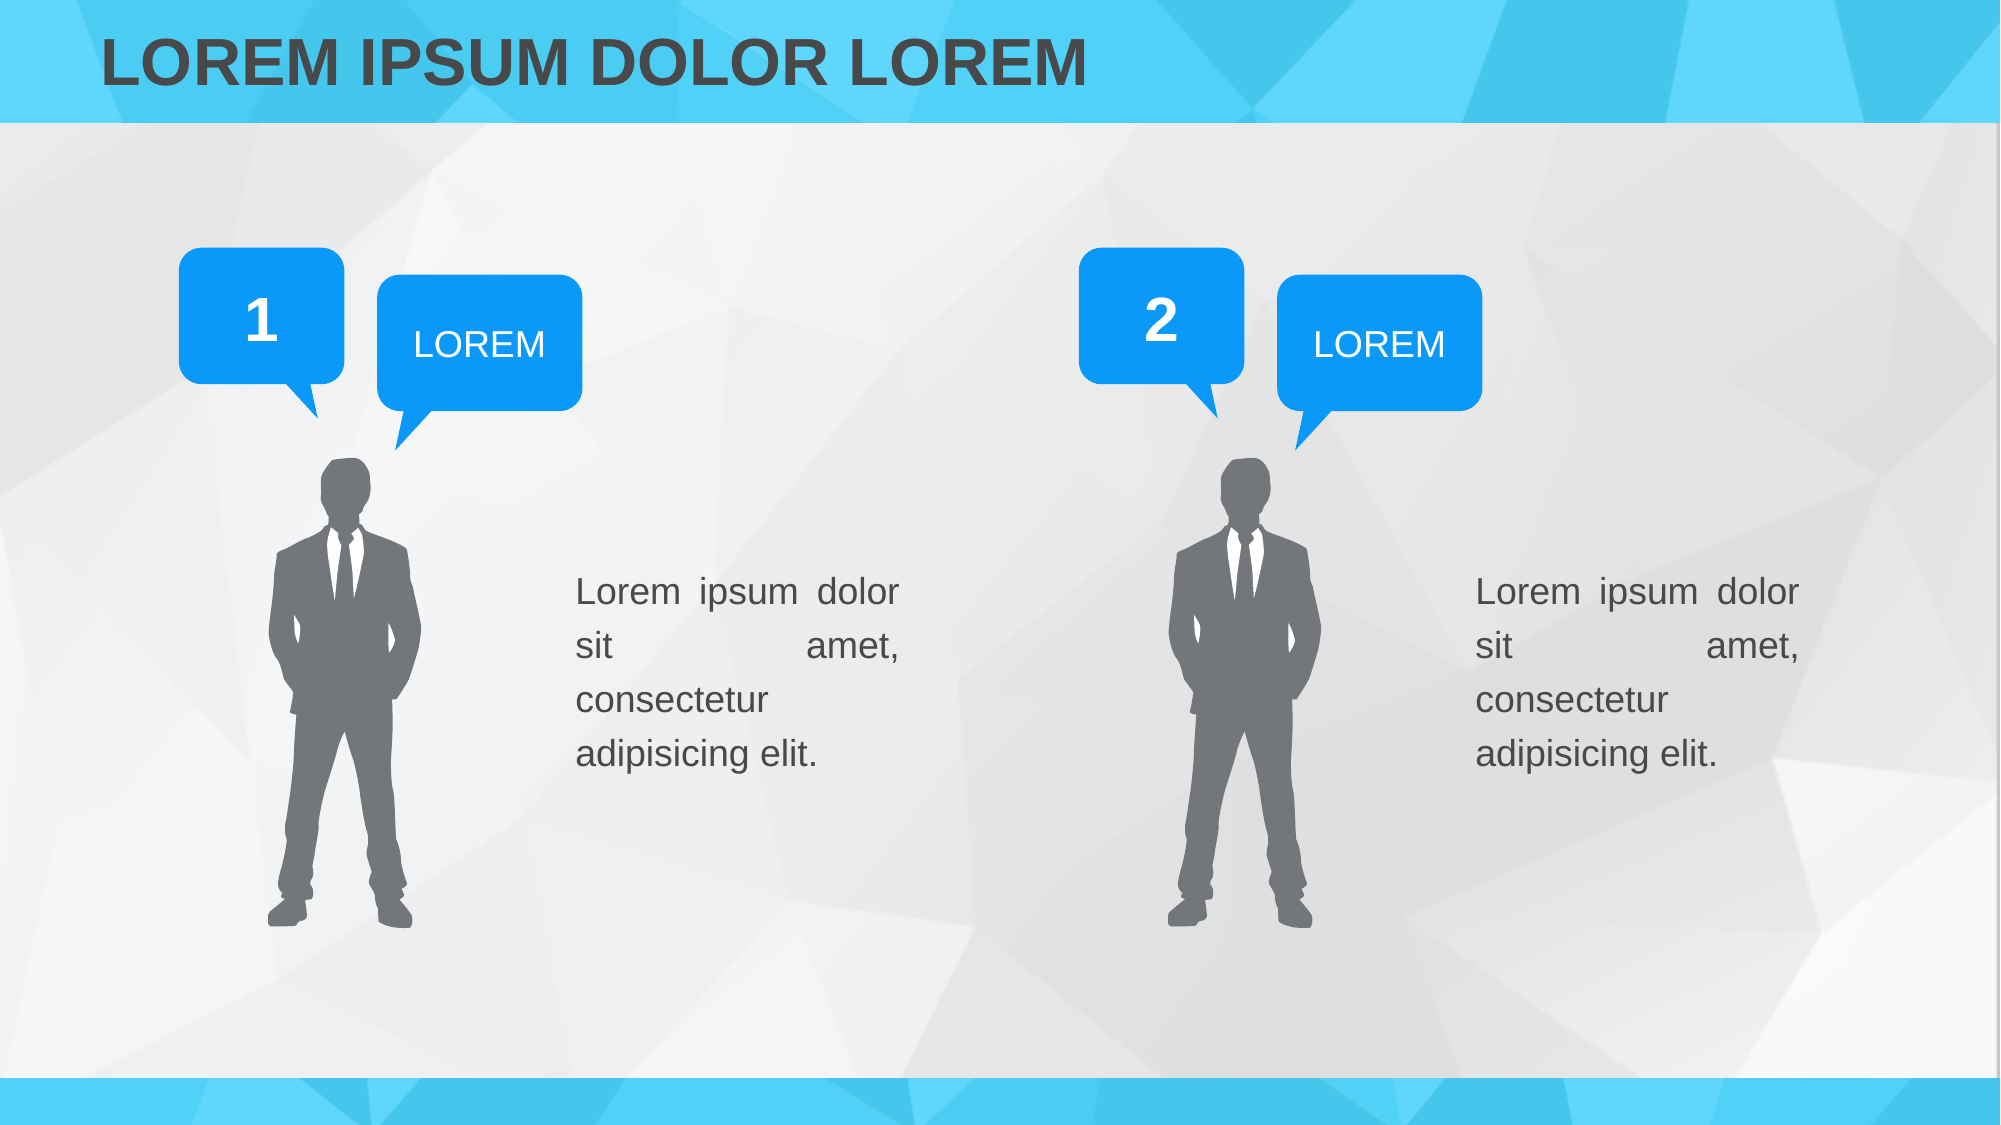

LOREM IPSUM DOLOR LOREM
1
2
LOREM
LOREM

Lorem ipsum dolor sit amet, consectetur adipisicing elit.
Lorem ipsum dolor sit amet, consectetur adipisicing elit.